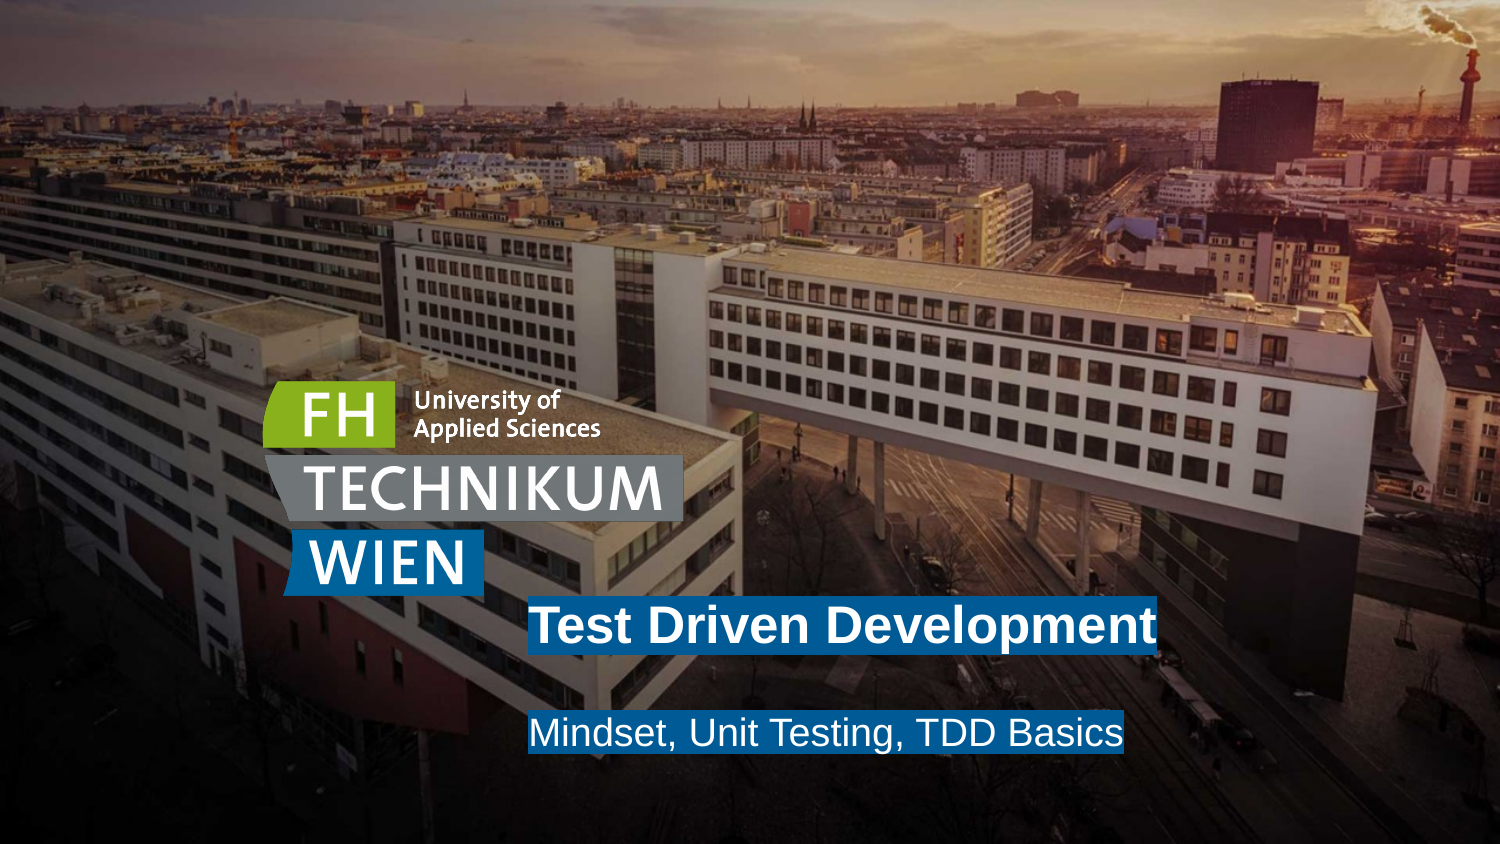

# Test Driven Development
Mindset, Unit Testing, TDD Basics